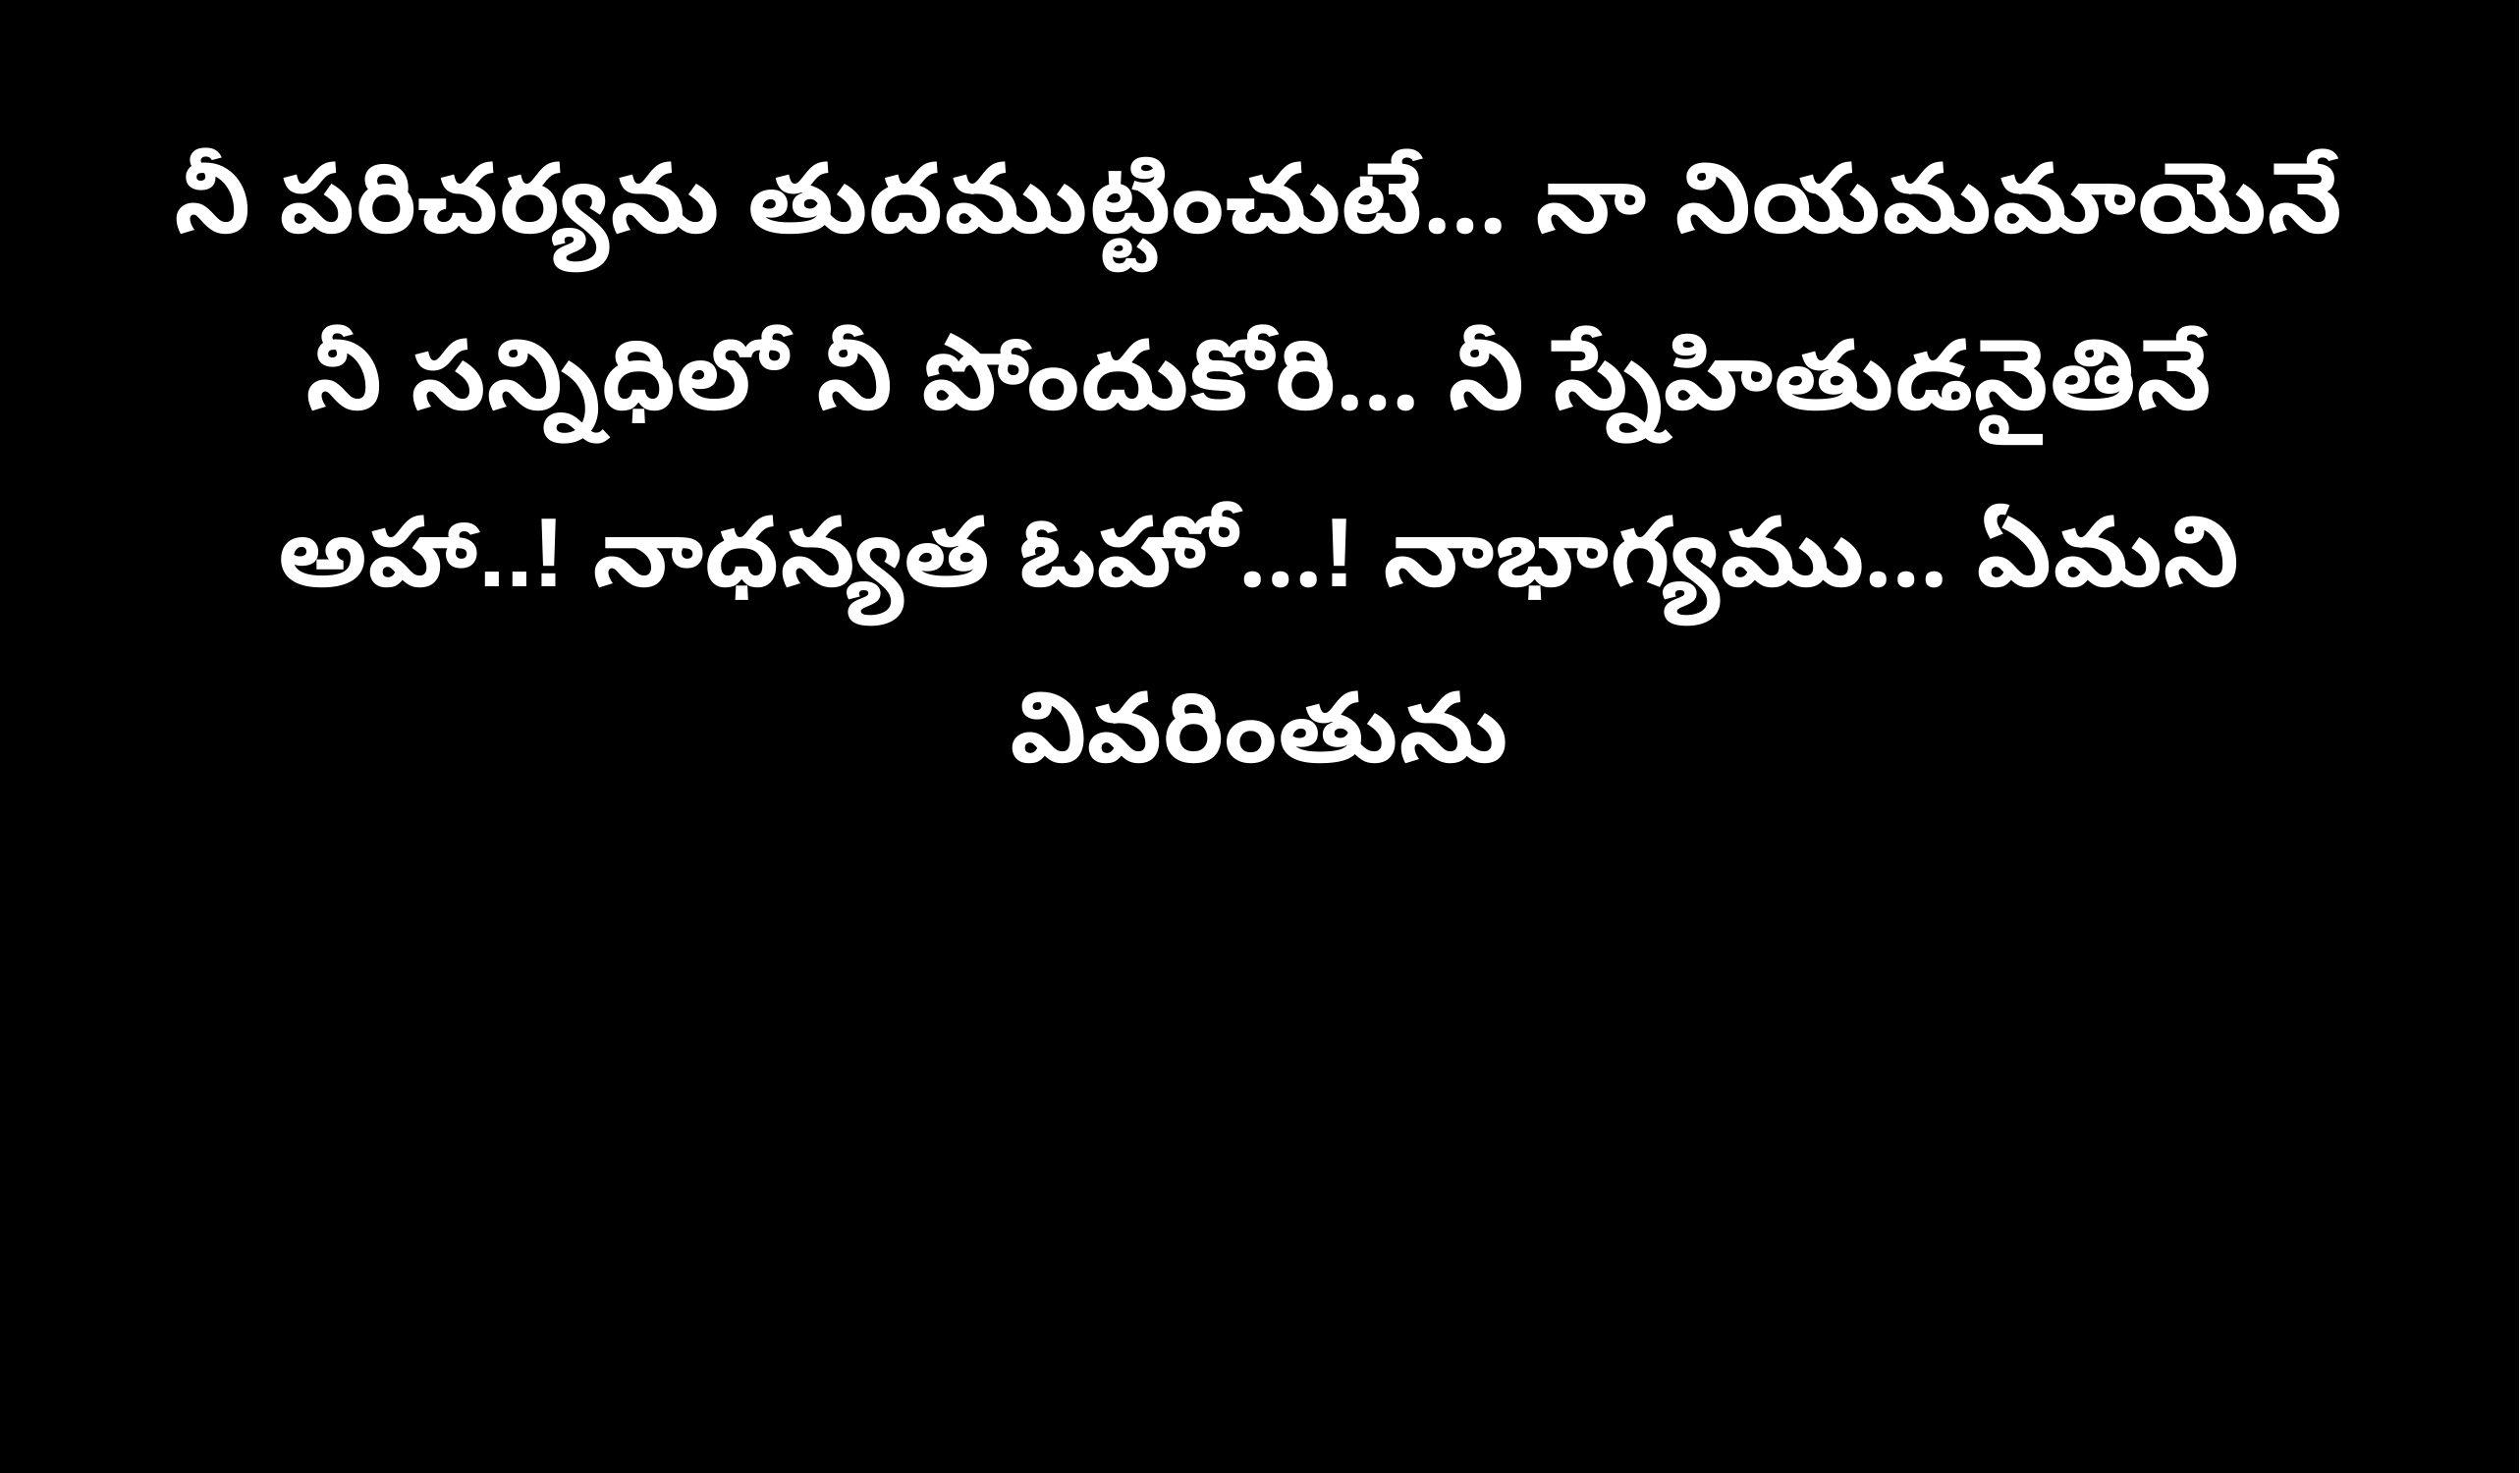

నీ పరిచర్యను తుదముట్టించుటే… నా నియమమాయెనే
నీ సన్నిధిలో నీ పోందుకోరి… నీ స్నేహితుడనైతినే
అహా..! నాధన్యత ఓహో…! నాభాగ్యము… ఏమని వివరింతును